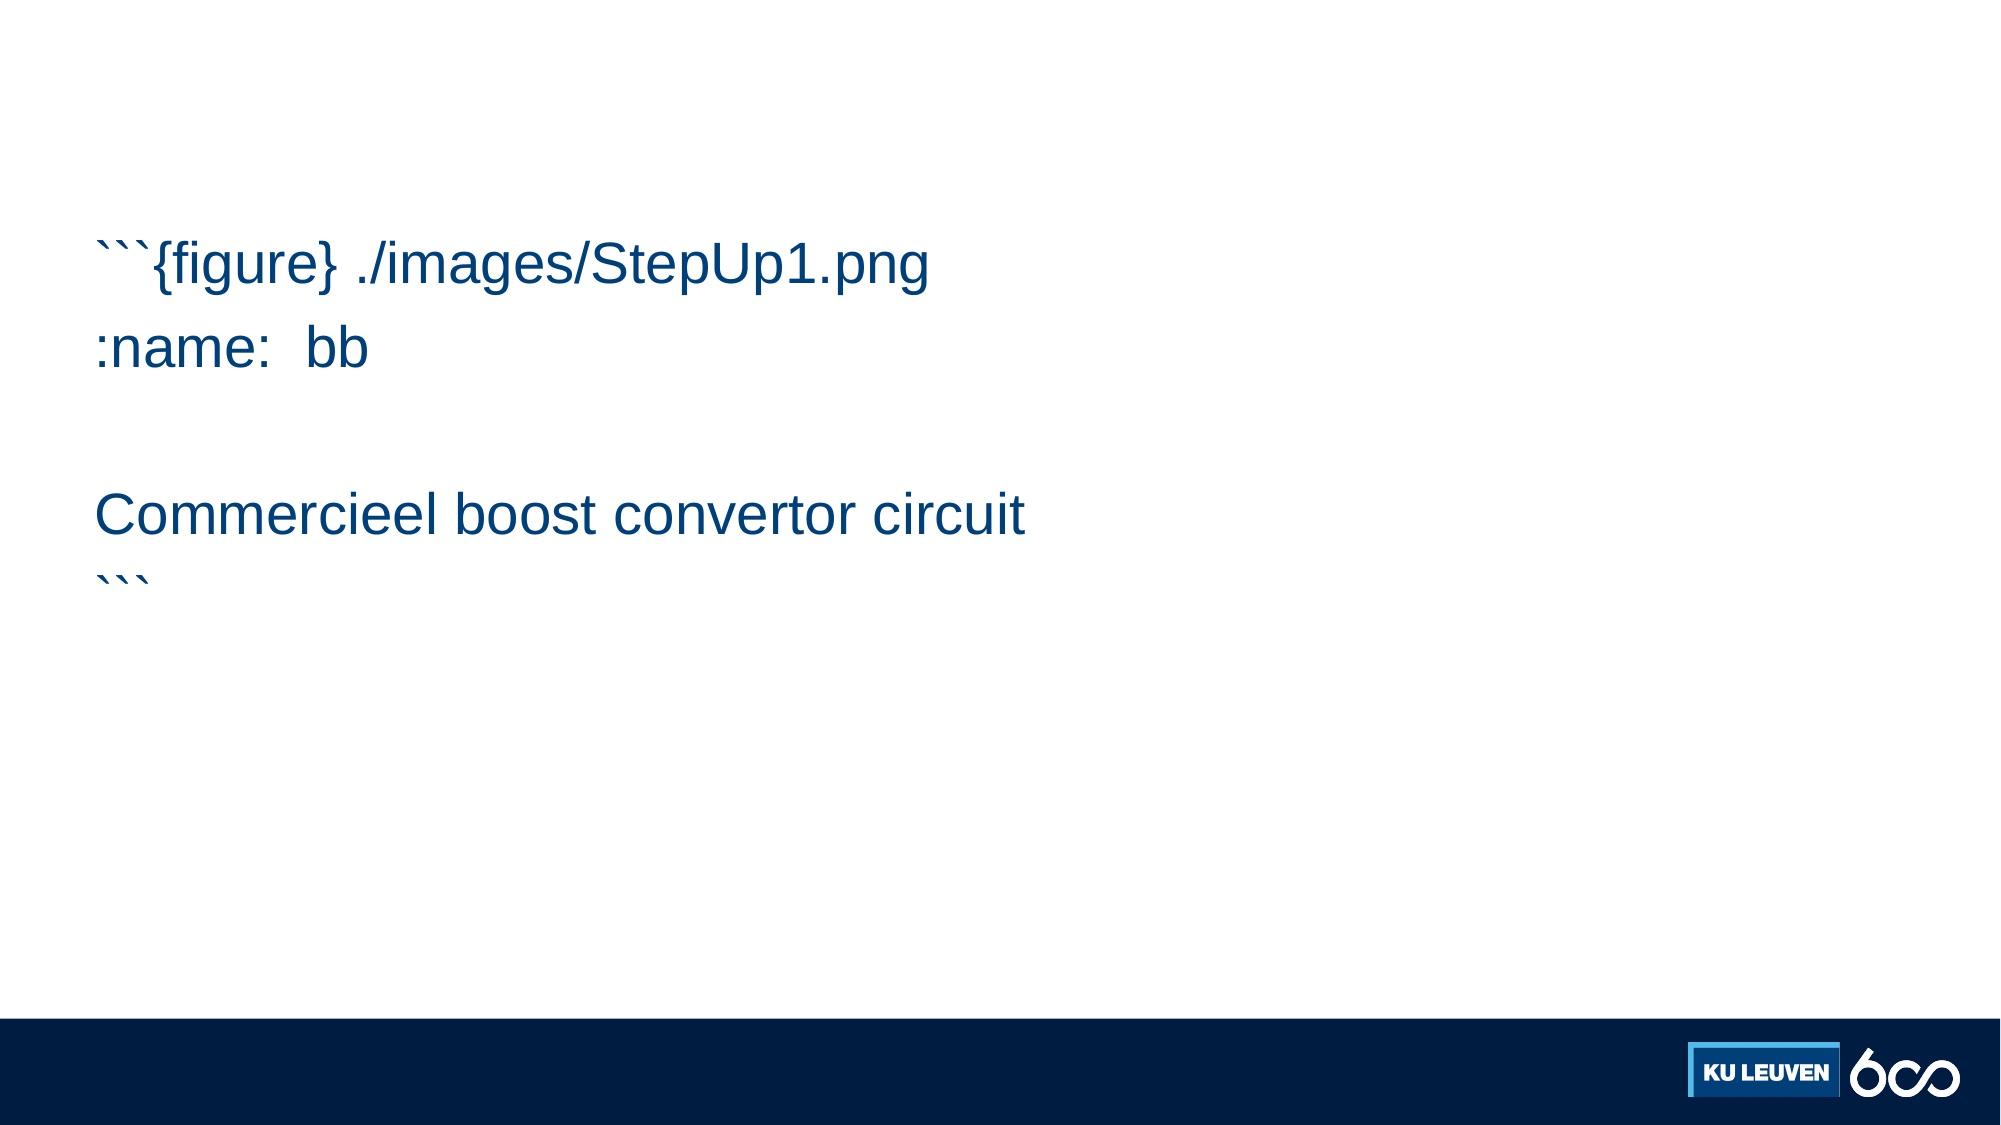

#

```{figure} ./images/StepUp1.png
:name:  bb

Commercieel boost convertor circuit
```